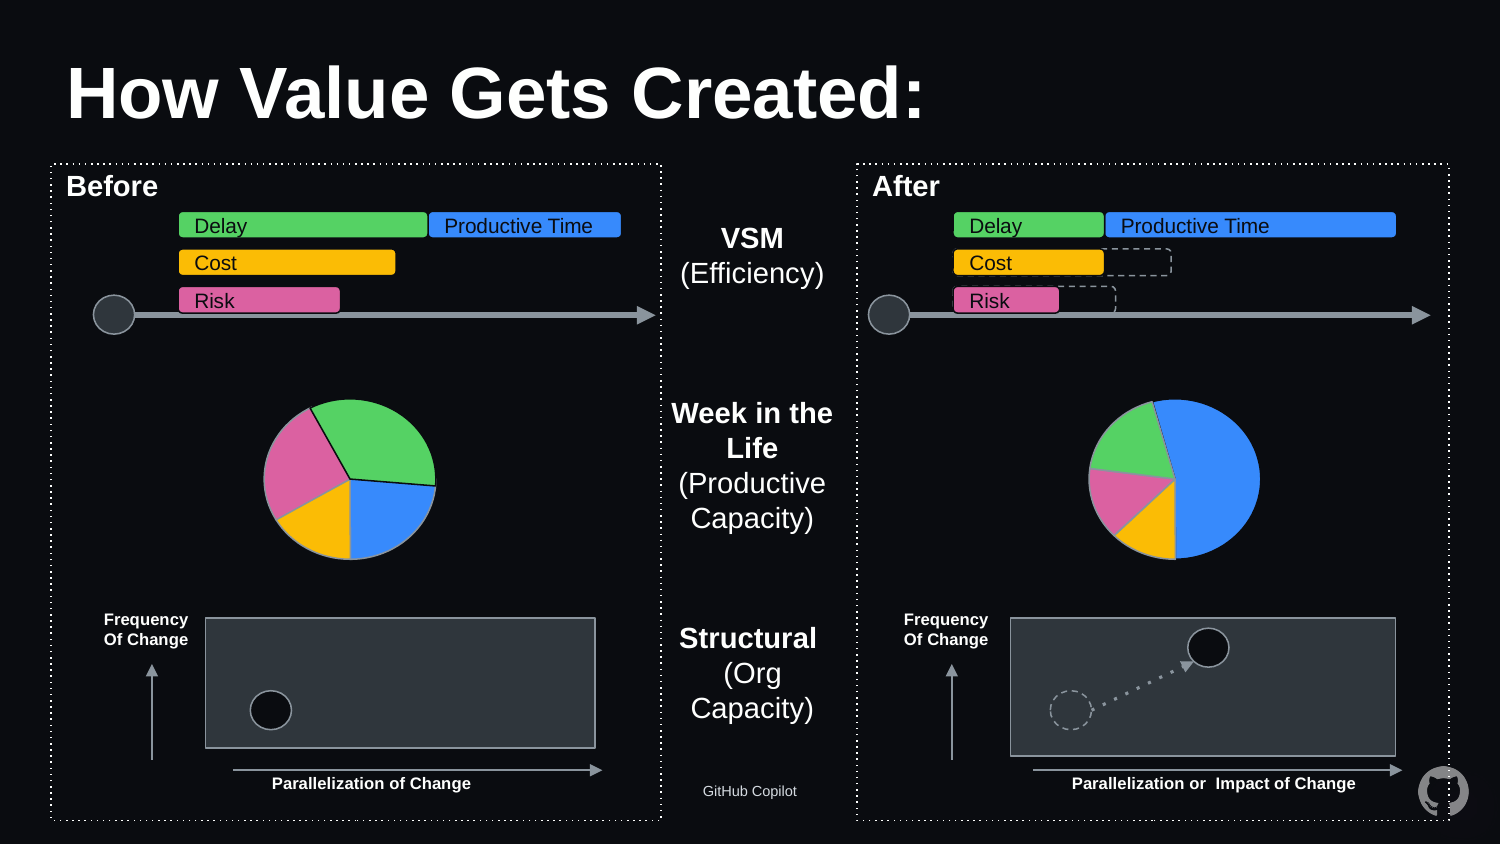

# How Value Gets Created:
Before
After
VSM
(Efficiency)
Delay
Productive Time
Delay
Productive Time
Cost
Cost
Cost
Risk
Risk
Risk

Week in the Life
(Productive
Capacity)

Frequency
Of Change
Frequency
Of Change
Structural
(Org
Capacity)

Parallelization of Change
Parallelization or  Impact of Change